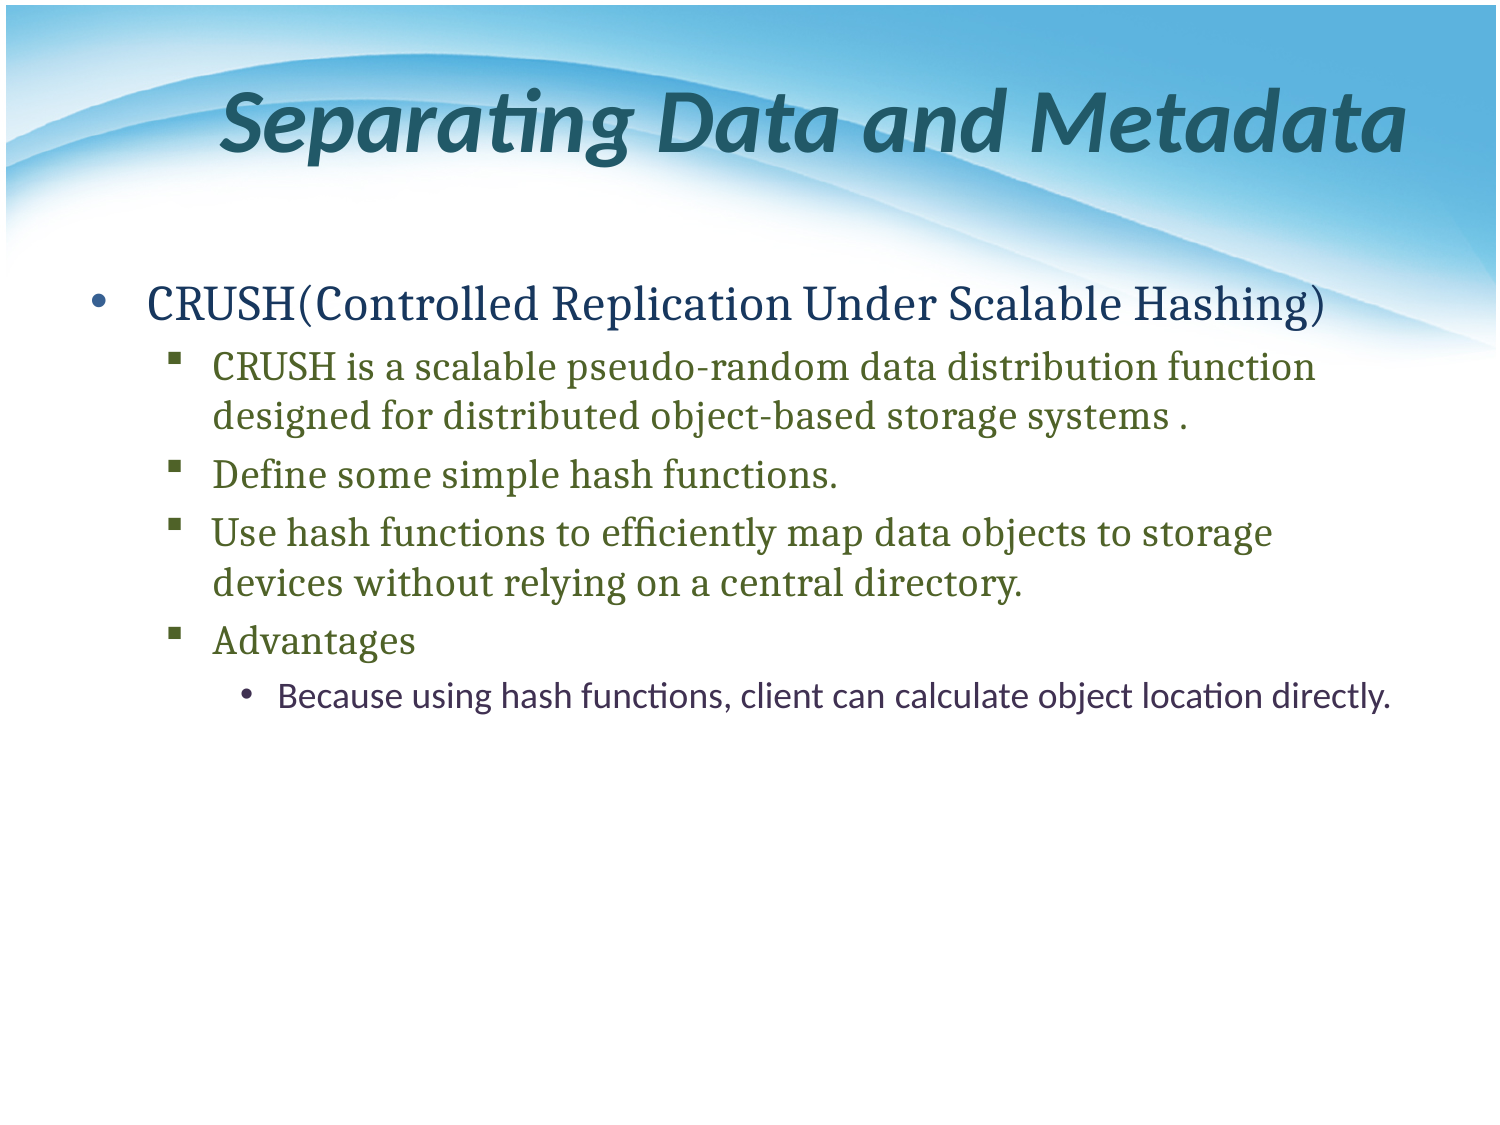

# Separating Data and Metadata
CRUSH(Controlled Replication Under Scalable Hashing)
CRUSH is a scalable pseudo-random data distribution function designed for distributed object-based storage systems .
Define some simple hash functions.
Use hash functions to efﬁciently map data objects to storage devices without relying on a central directory.
Advantages
Because using hash functions, client can calculate object location directly.